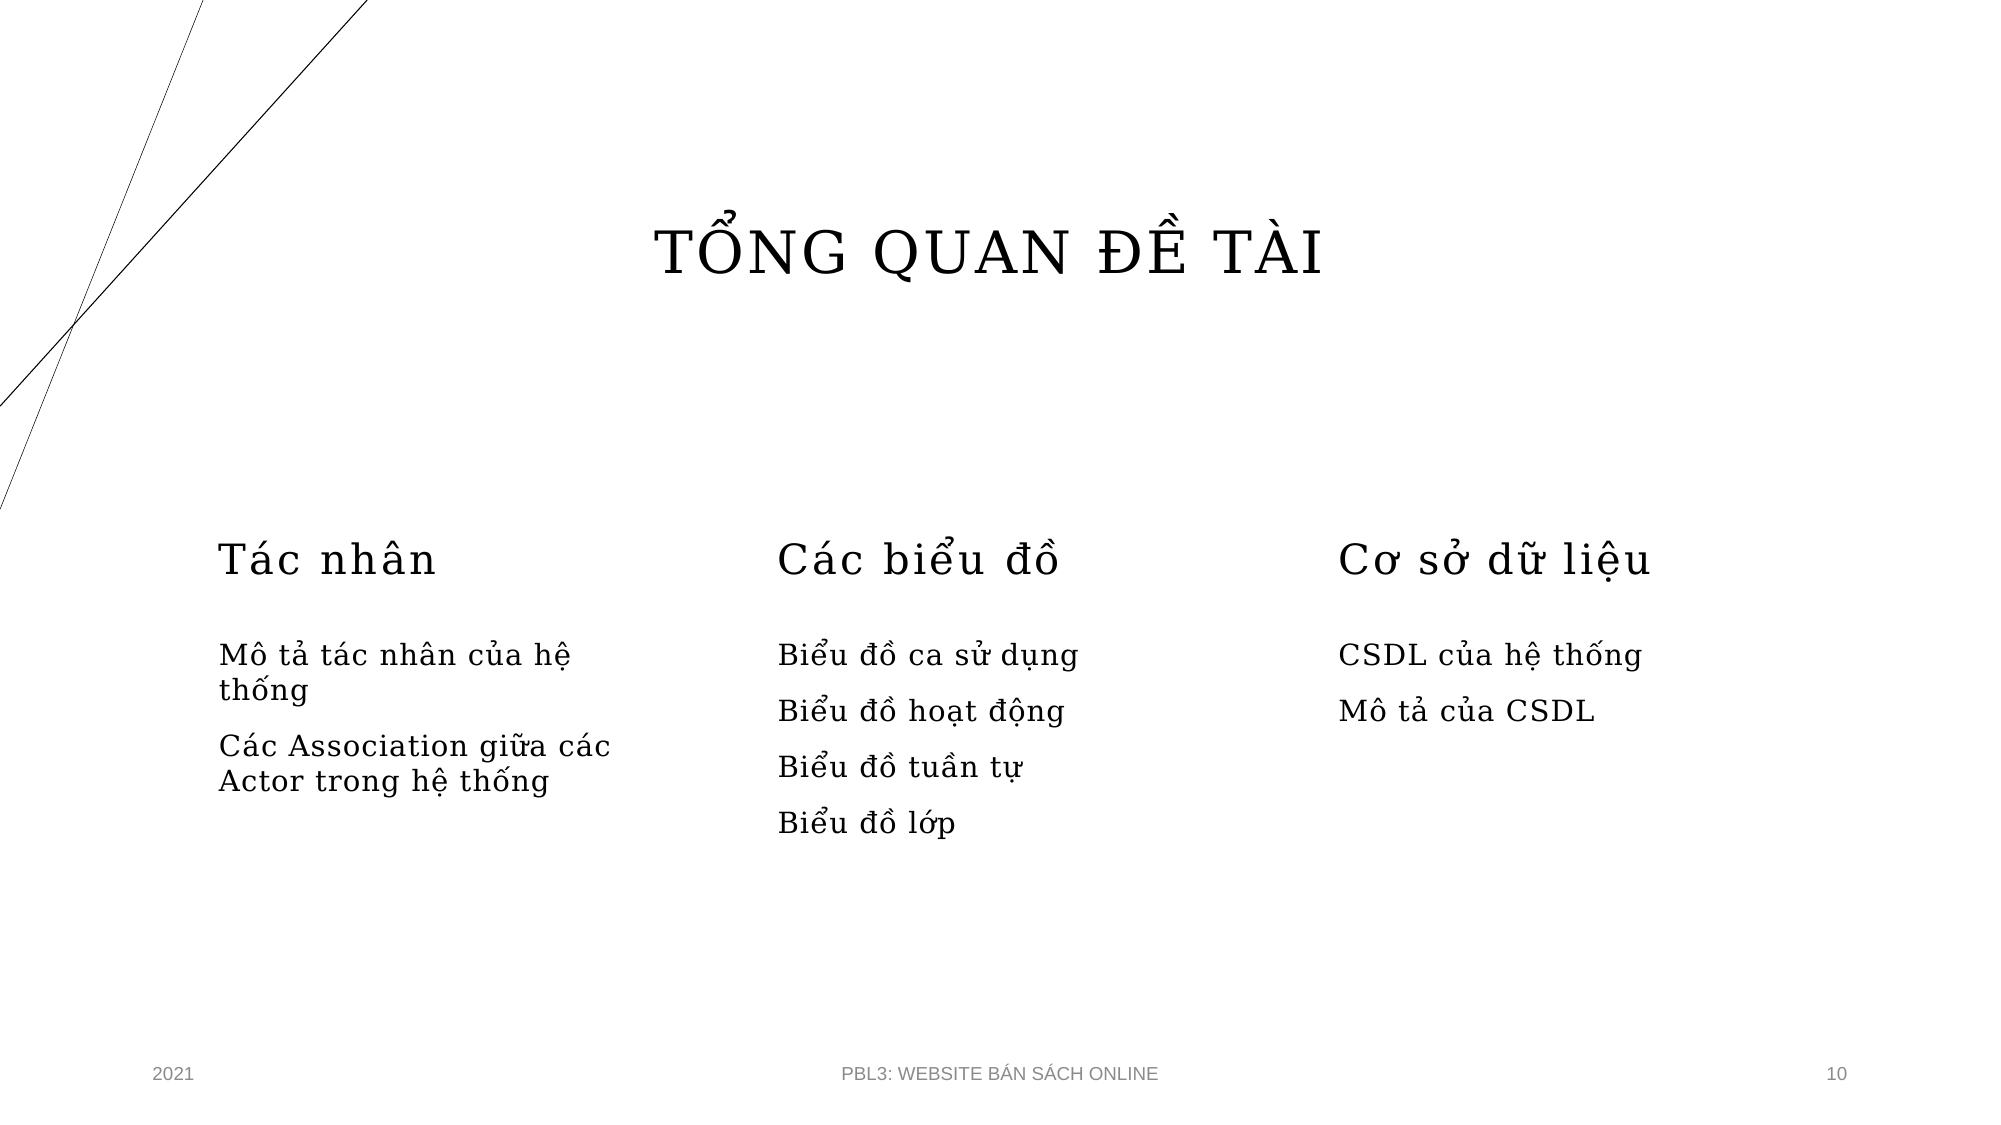

# Tổng quan đề tài
Tác nhân
Các biểu đồ
Cơ sở dữ liệu
Mô tả tác nhân của hệ thống
Các Association giữa các Actor trong hệ thống
Biểu đồ ca sử dụng
Biểu đồ hoạt động​​​
Biểu đồ tuần tự
Biểu đồ lớp
CSDL của hệ thống
Mô tả của CSDL
2021
PBL3: WEBSITE BÁN SÁCH ONLINE
10